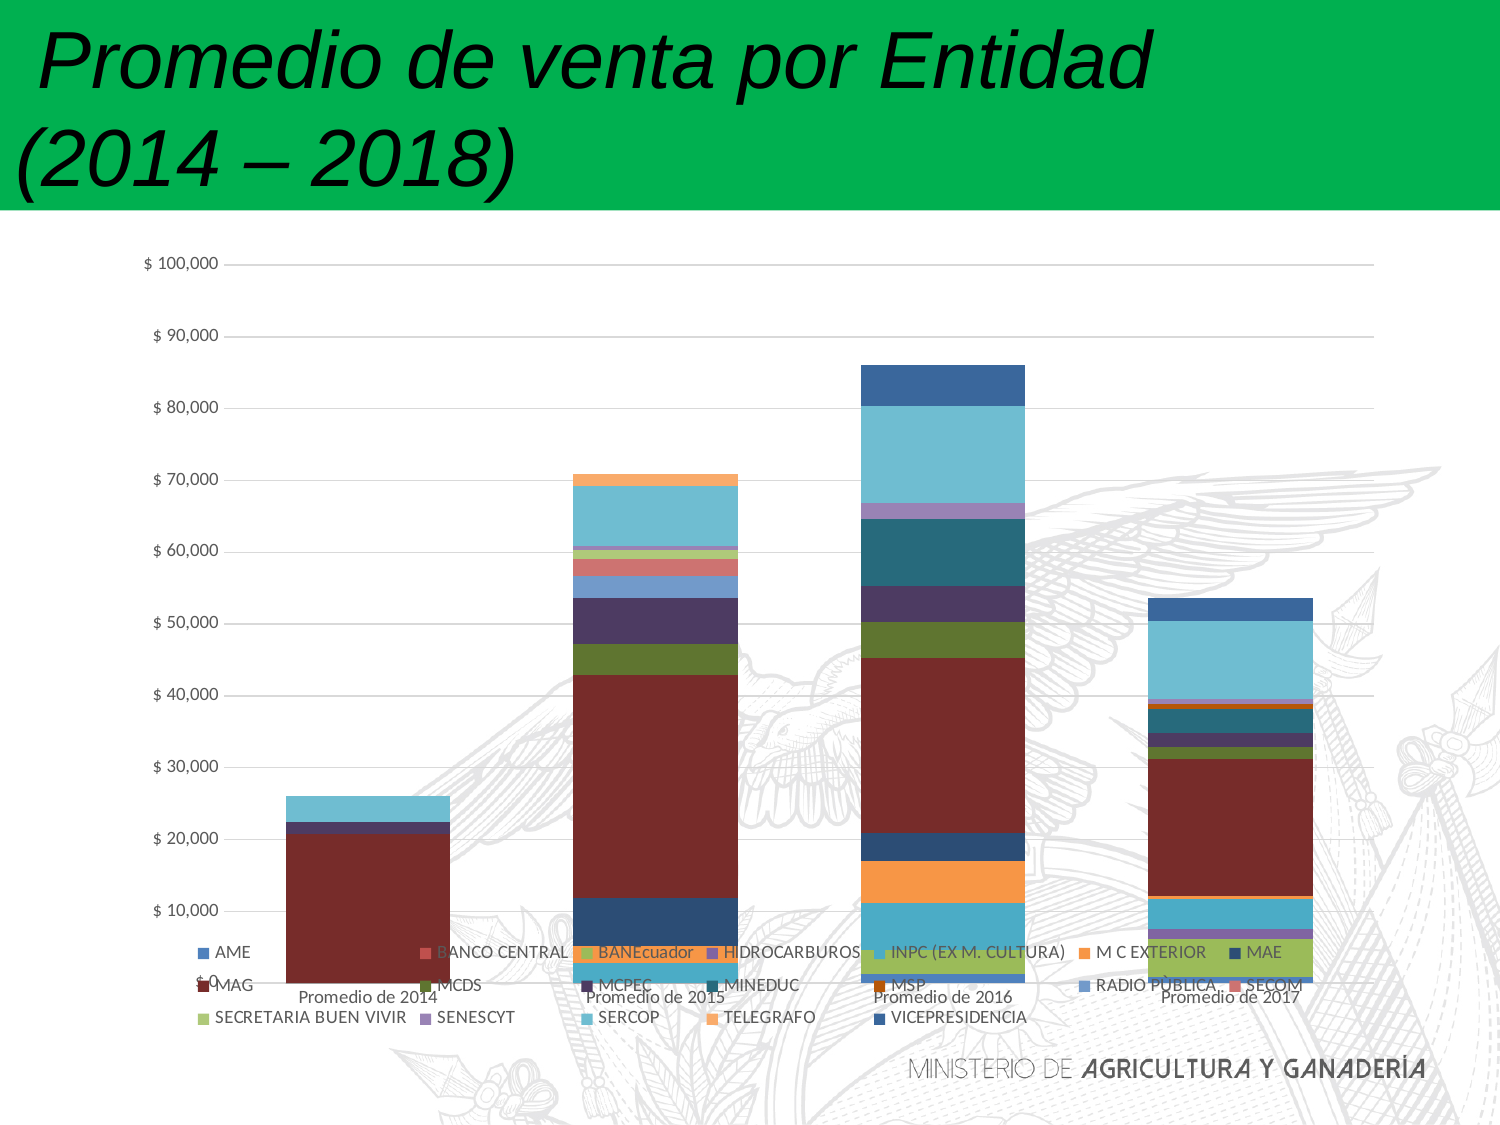

Promedio de venta por Entidad
(2014 – 2018)

### Chart

| Category | AME | BANCO CENTRAL | BANEcuador | HIDROCARBUROS | INPC (EX M. CULTURA) | M C EXTERIOR | MAE | MAG | MCDS | MCPEC | MINEDUC | MSP | RADIO PÙBLICA | SECOM | SECRETARIA BUEN VIVIR | SENESCYT | SERCOP | TELEGRAFO | VICEPRESIDENCIA |
|---|---|---|---|---|---|---|---|---|---|---|---|---|---|---|---|---|---|---|---|
| Promedio de 2014 | 0.0 | 0.0 | 0.0 | 0.0 | 0.0 | 0.0 | 0.0 | 20780.0 | 0.0 | 1680.0 | 0.0 | 0.0 | 0.0 | 0.0 | 0.0 | 0.0 | 3600.0 | 0.0 | 0.0 |
| Promedio de 2015 | 0.0 | 0.0 | 0.0 | 0.0 | 2840.0 | 2320.0 | 6700.0 | 31100.0 | 4220.0 | 6480.0 | 0.0 | 0.0 | 3080.0 | 2320.0 | 1260.0 | 560.0 | 8360.0 | 1680.0 | 0.0 |
| Promedio de 2016 | 1320.0 | 0.0 | 3280.0 | 0.0 | 6560.0 | 5900.0 | 3900.0 | 24360.0 | 4940.0 | 5100.0 | 9340.0 | 0.0 | 0.0 | 0.0 | 0.0 | 2100.0 | 13600.0 | 0.0 | 5720.0 |
| Promedio de 2017 | 900.0 | 0.0 | 5180.0 | 1480.0 | 4100.0 | 480.0 | 0.0 | 19080.0 | 1680.0 | 1860.0 | 3460.0 | 580.0 | 0.0 | 0.0 | 0.0 | 700.0 | 10980.0 | 0.0 | 3120.0 |